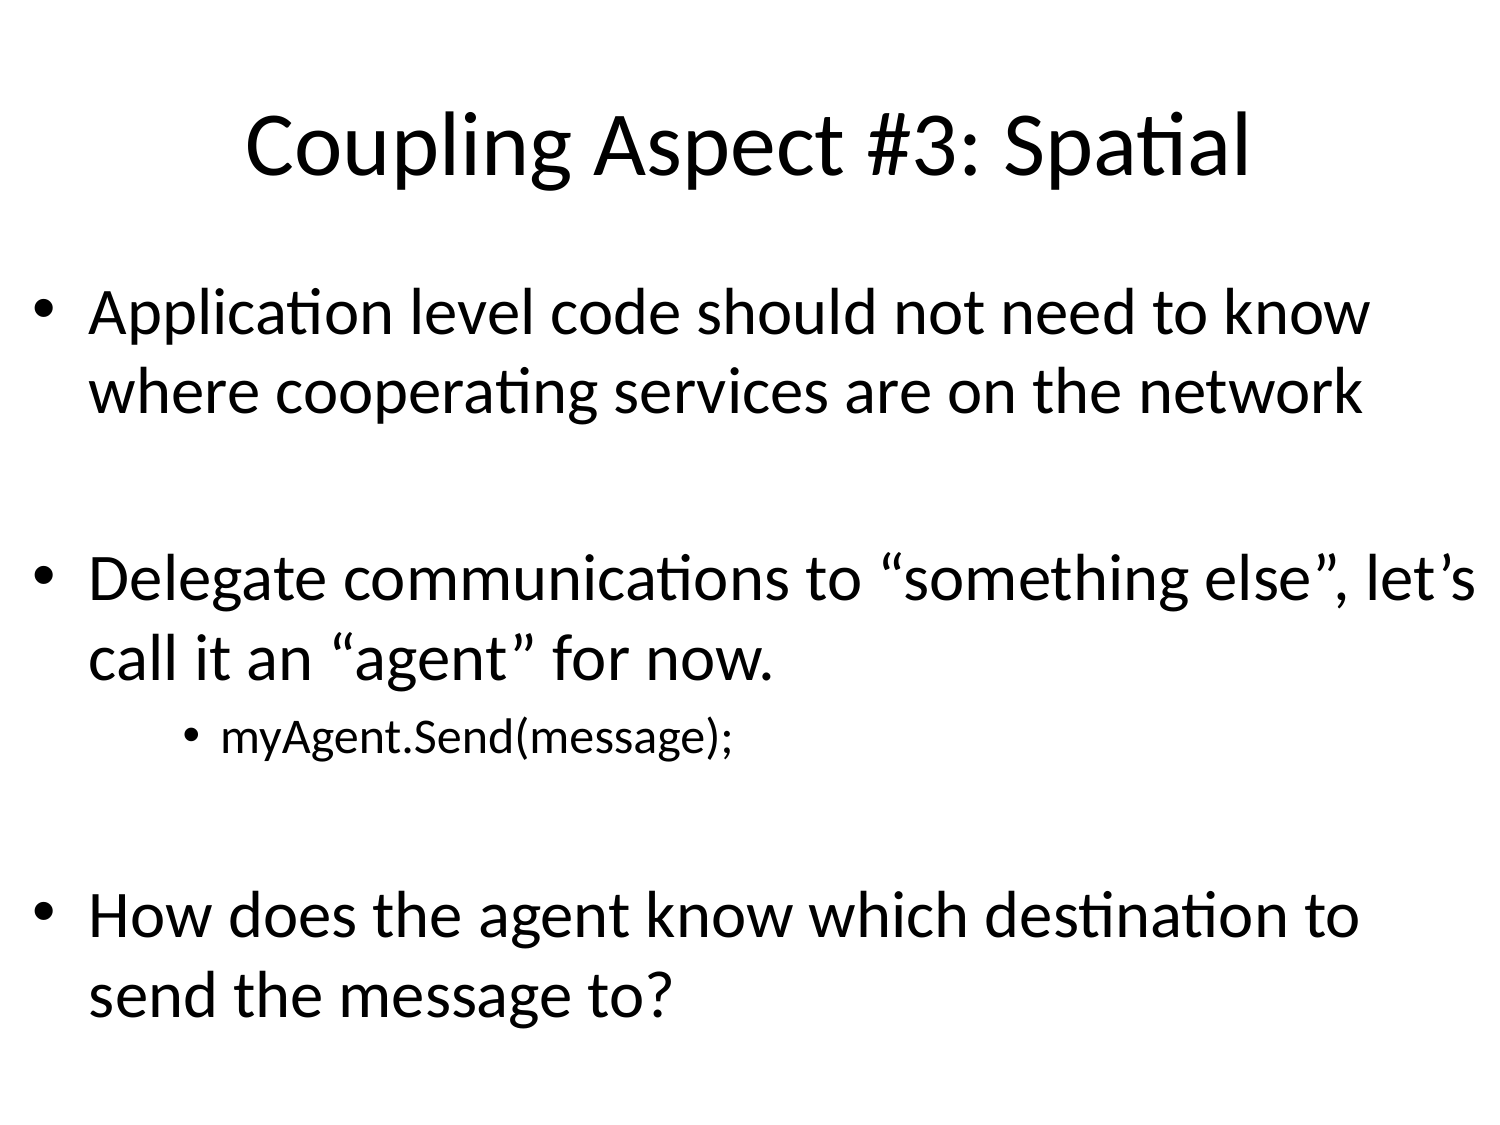

# Coupling Aspect #3: Spatial
Application level code should not need to know where cooperating services are on the network

Delegate communications to “something else”, let’s call it an “agent” for now.
myAgent.Send(message);

How does the agent know which destination to send the message to?